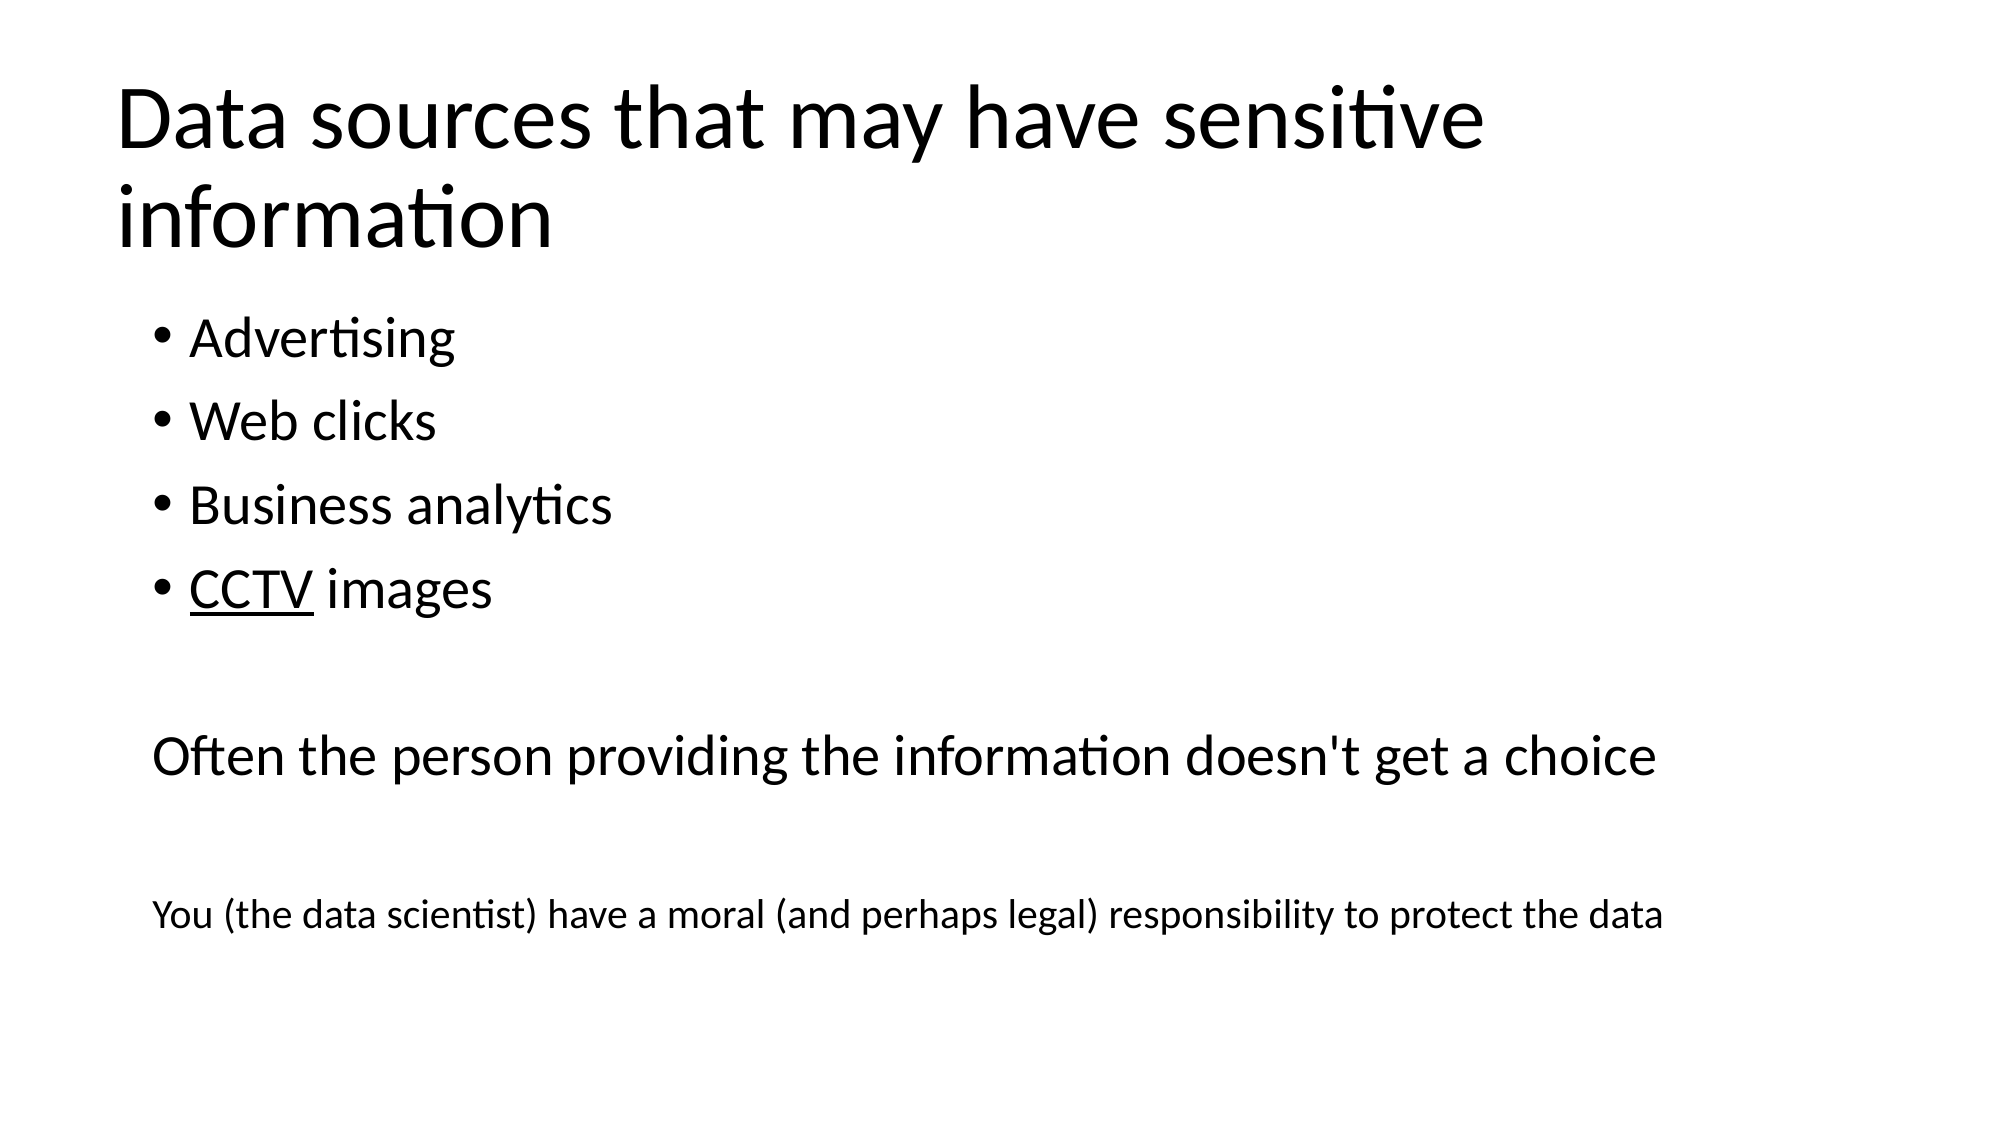

# Data sources that may have sensitive information
Advertising
Web clicks
Business analytics
CCTV images

Often the person providing the information doesn't get a choice

You (the data scientist) have a moral (and perhaps legal) responsibility to protect the data